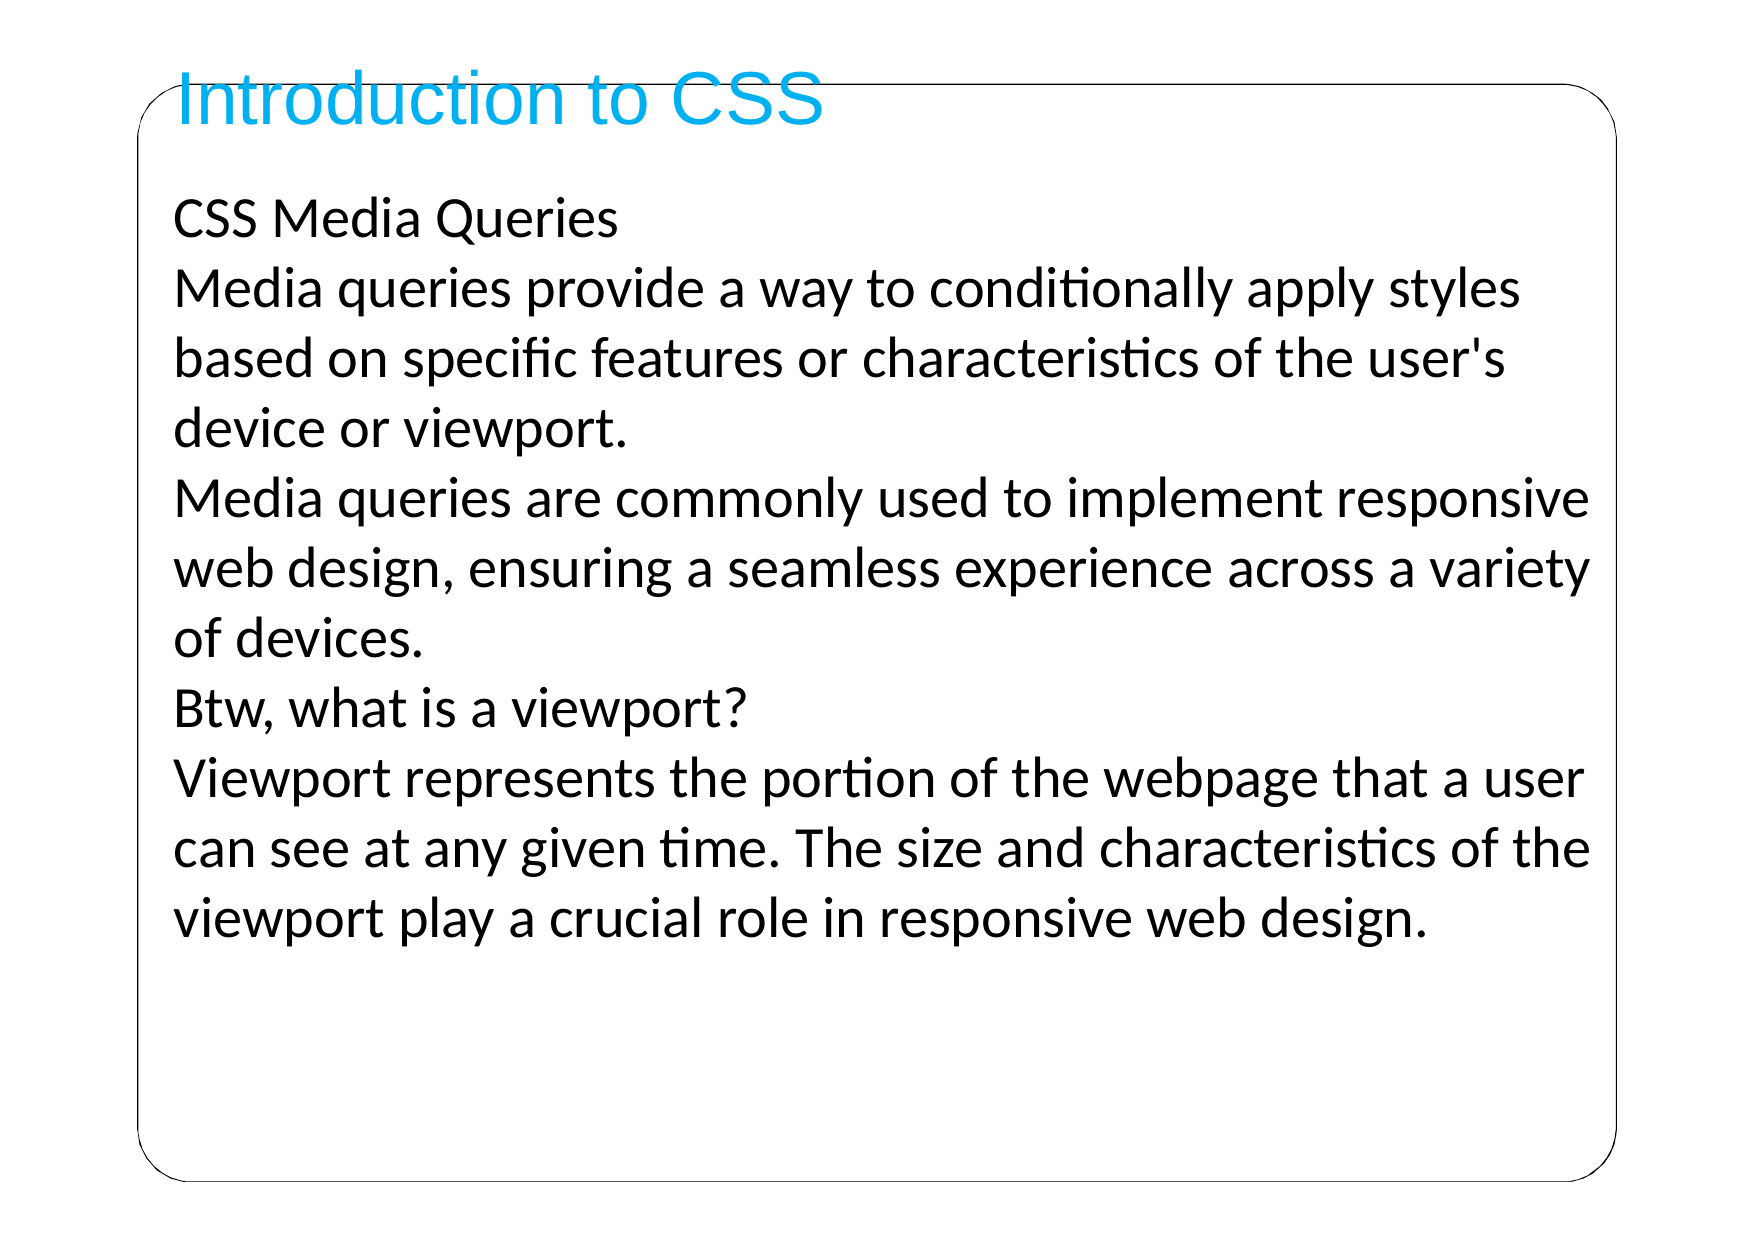

# Introduction to CSS
CSS Media Queries
Media queries provide a way to conditionally apply styles based on specific features or characteristics of the user's device or viewport.
Media queries are commonly used to implement responsive web design, ensuring a seamless experience across a variety of devices.
Btw, what is a viewport?
Viewport represents the portion of the webpage that a user can see at any given time. The size and characteristics of the viewport play a crucial role in responsive web design.